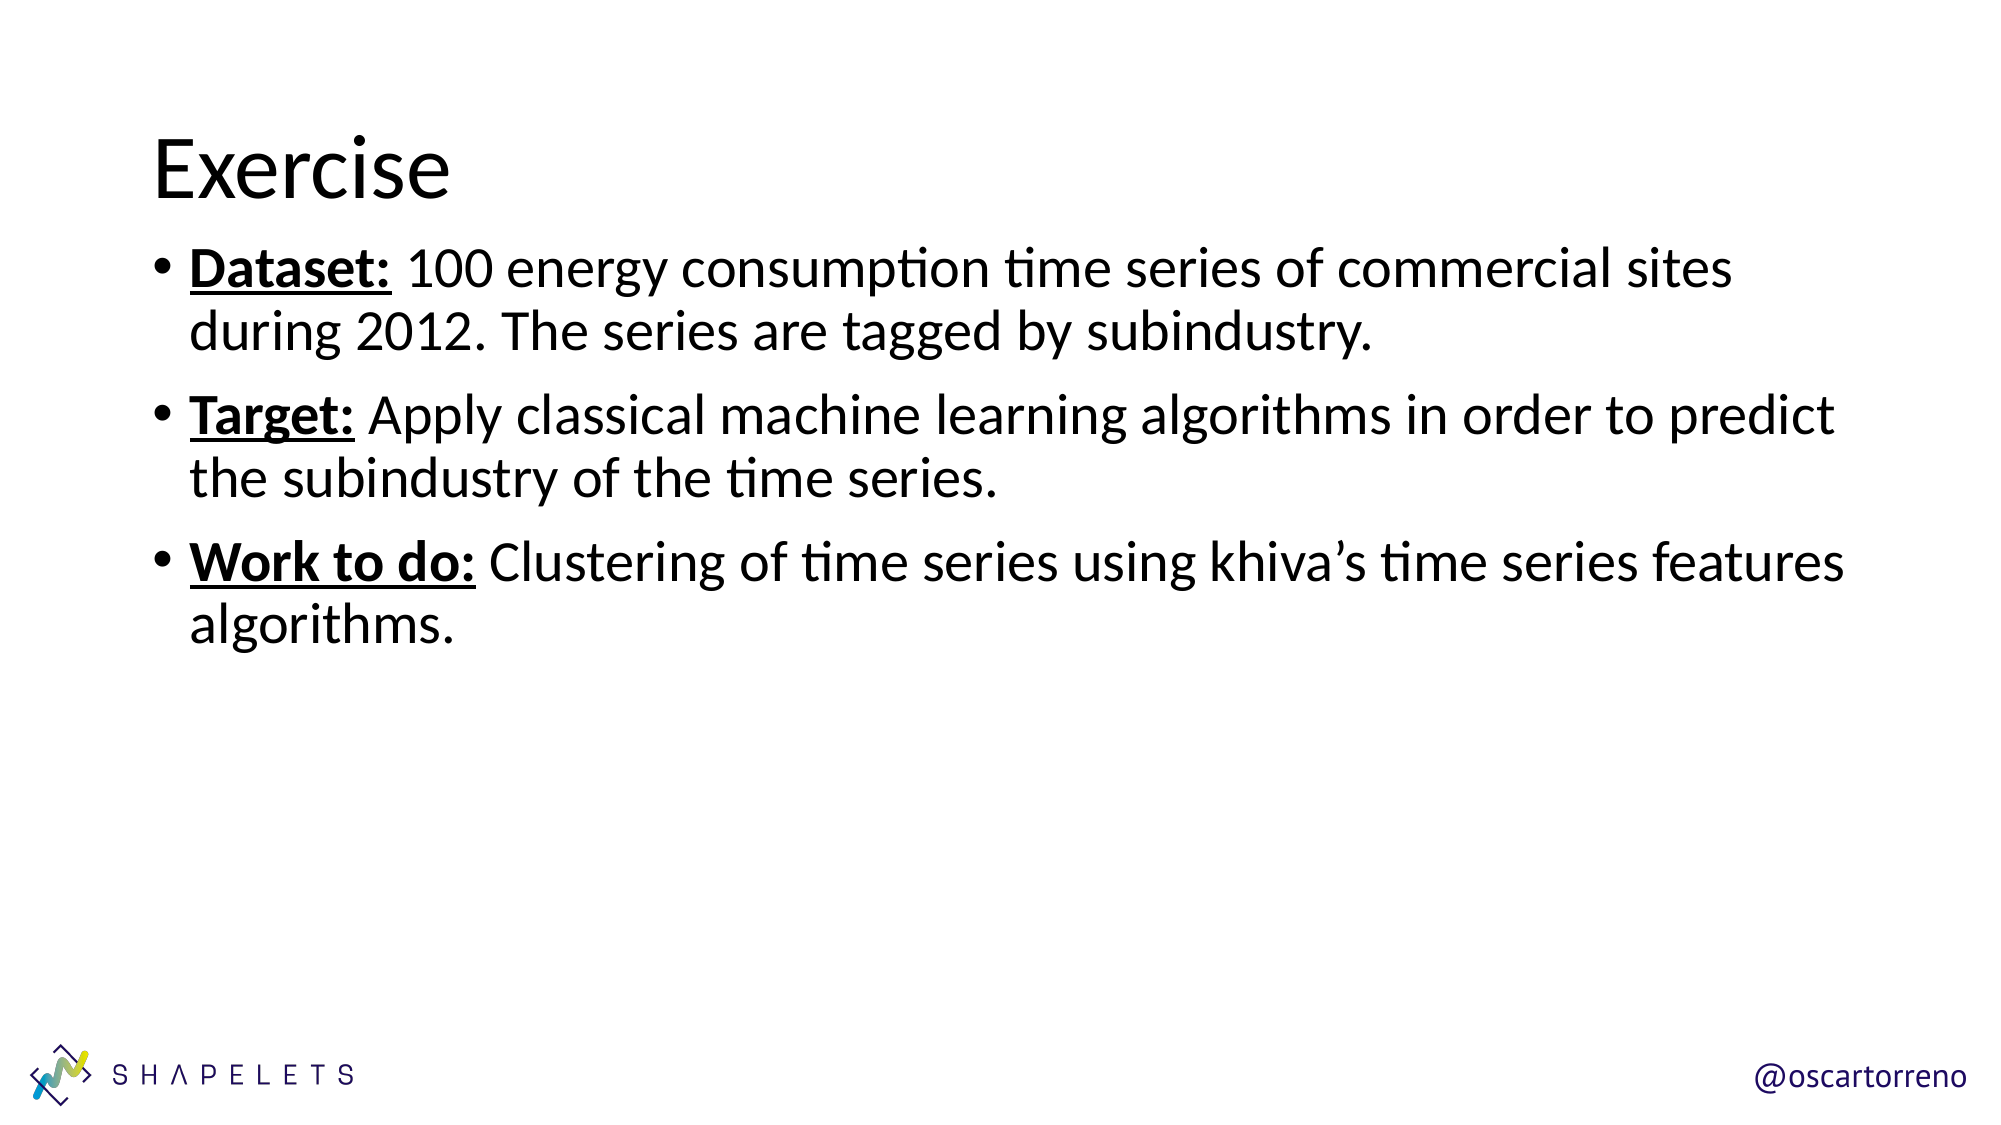

# Exercise
Dataset: 100 energy consumption time series of commercial sites during 2012. The series are tagged by subindustry.
Target: Apply classical machine learning algorithms in order to predict the subindustry of the time series.
Work to do: Clustering of time series using khiva’s time series features algorithms.